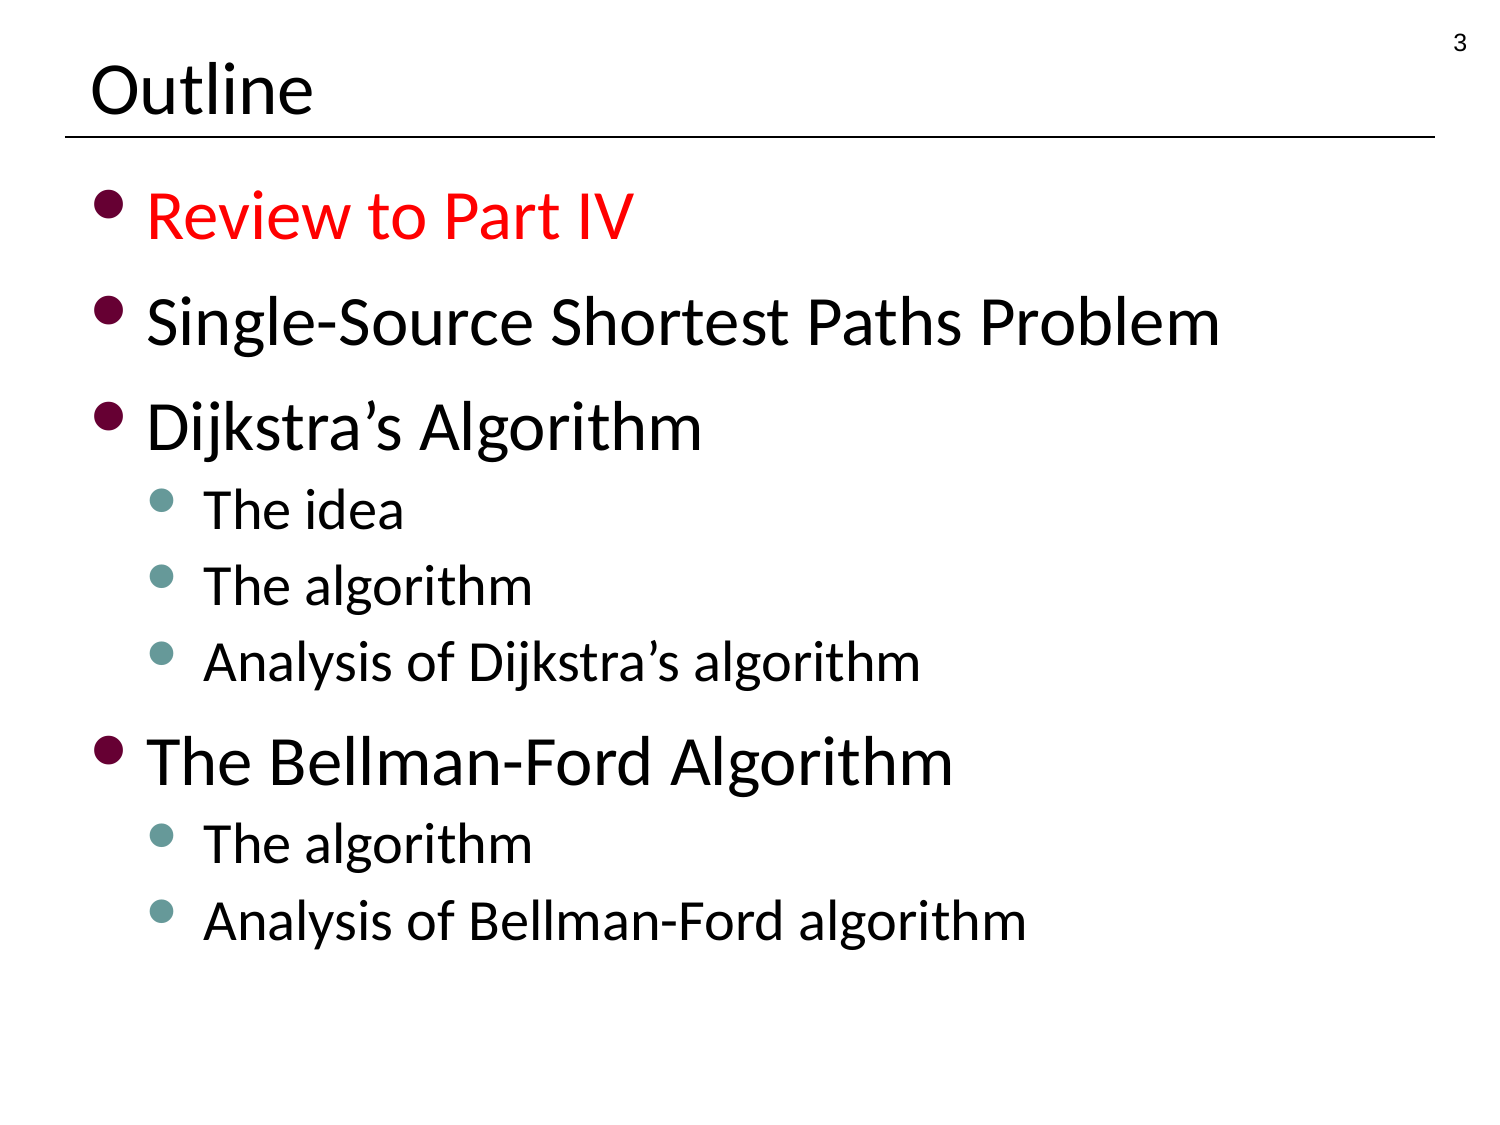

3
# Outline
Review to Part IV
Single-Source Shortest Paths Problem
Dijkstra’s Algorithm
The idea
The algorithm
Analysis of Dijkstra’s algorithm
The Bellman-Ford Algorithm
The algorithm
Analysis of Bellman-Ford algorithm